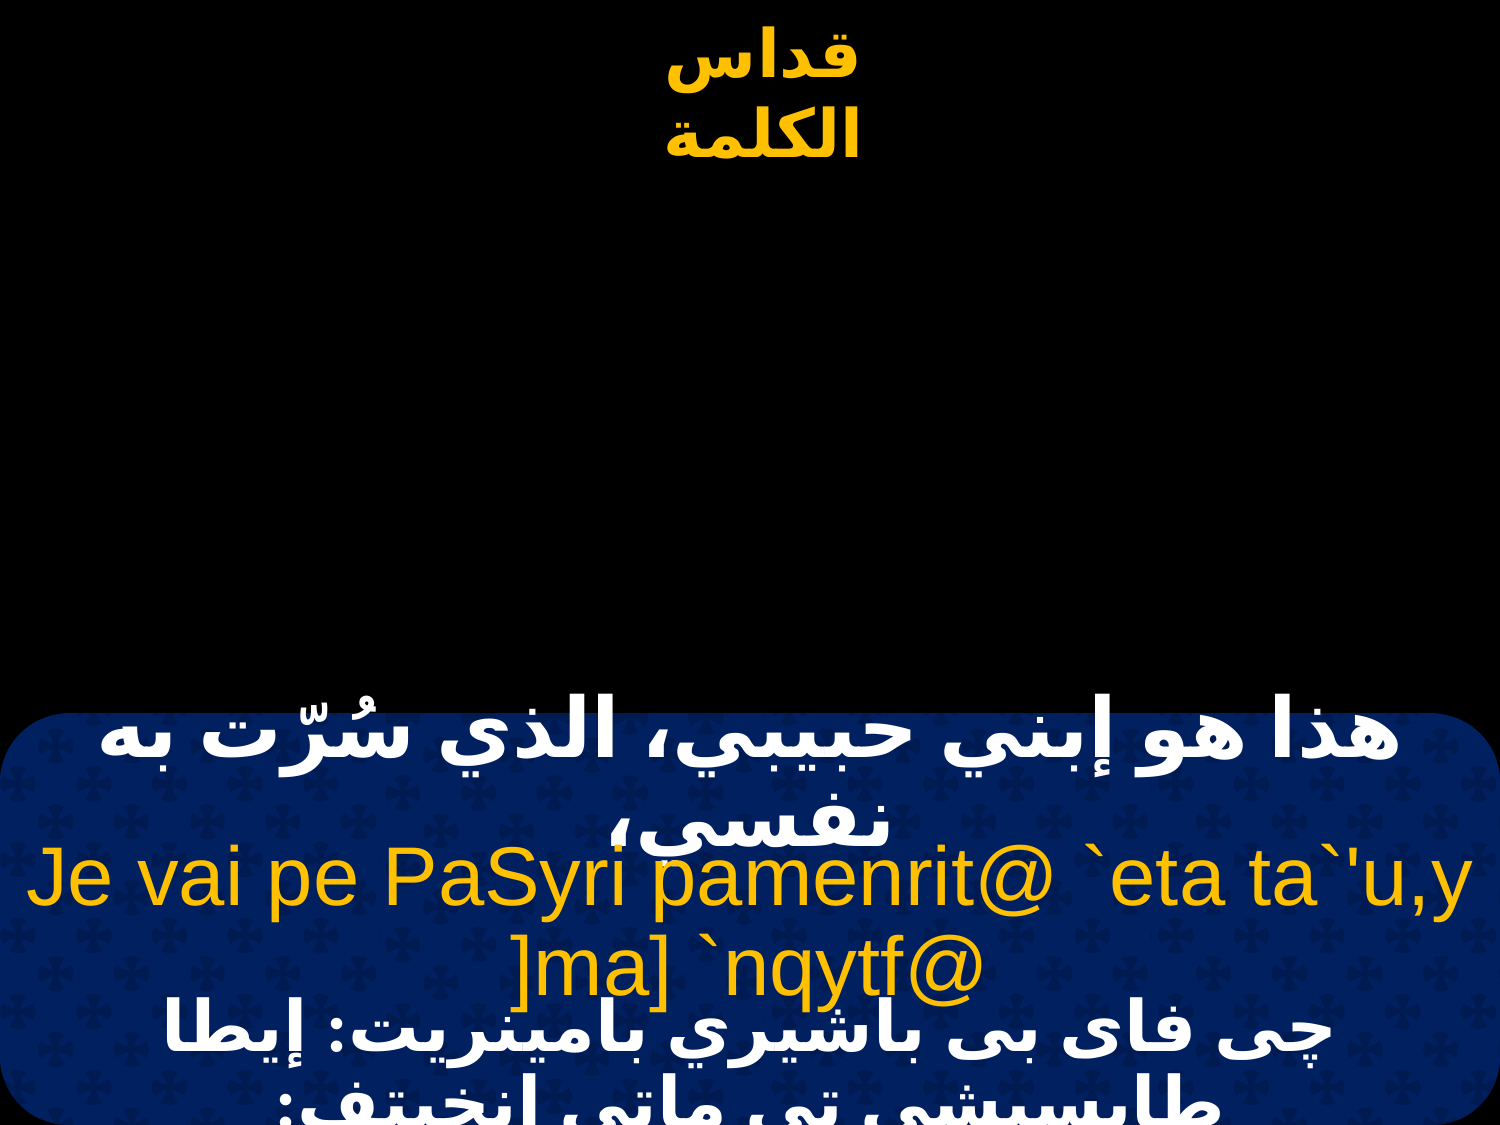

# هذا هو إبني حبيبي، الذي سُرّت به نفسي،
Je vai pe PaSyri pamenrit@ `eta ta`'u,y ]ma] `nqytf@
چى فاى بى باشيري بامينريت: إيطا طابسيشي تي ماتي إنخيتف: